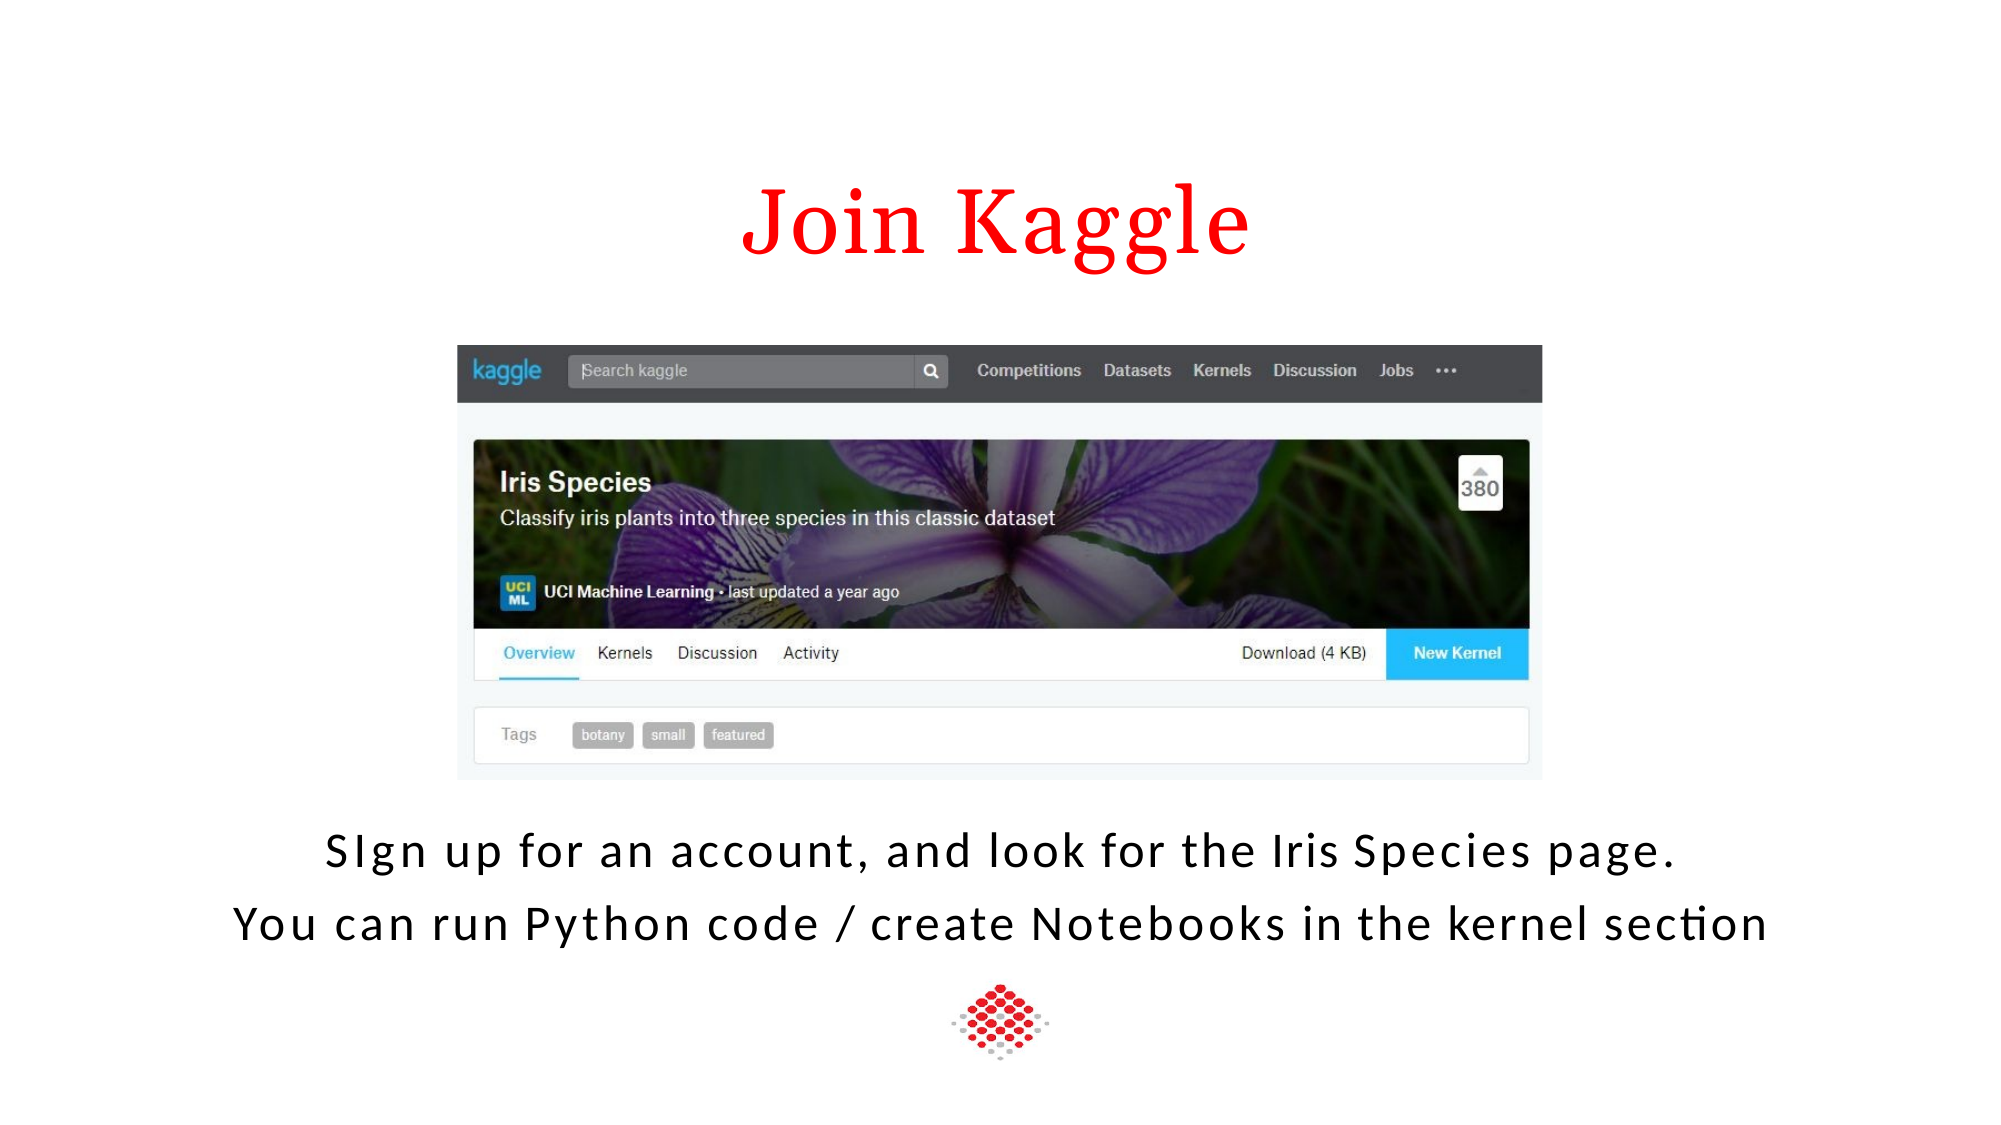

# Join Kaggle

SIgn up for an account, and look for the Iris Species page.
You can run Python code / create Notebooks in the kernel section